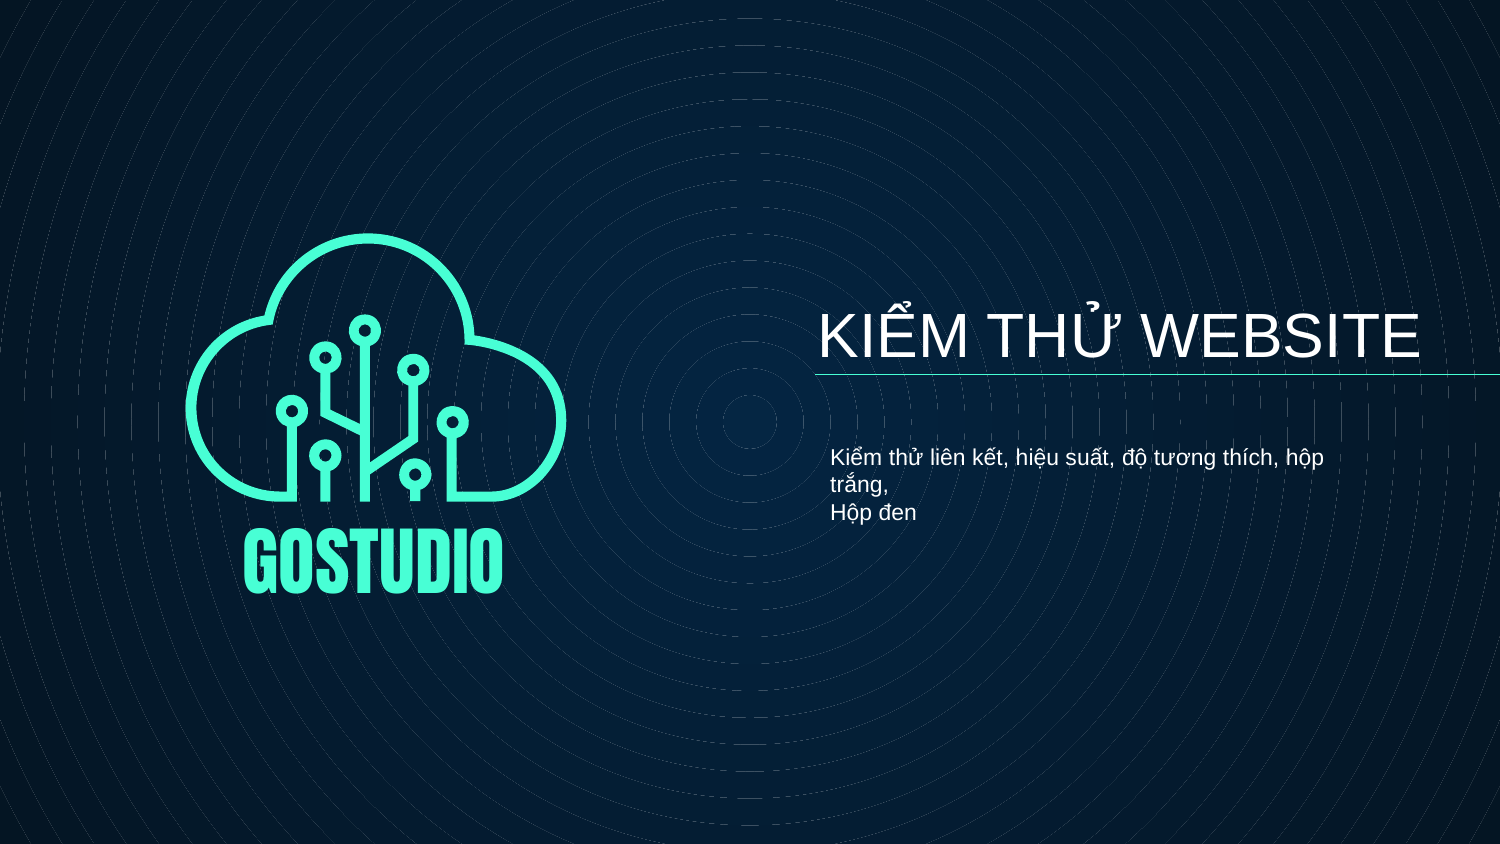

# KIỂM THỬ WEBSITE
Kiểm thử liên kết, hiệu suất, độ tương thích, hộp trắng,
Hộp đen

GOSTUDIO